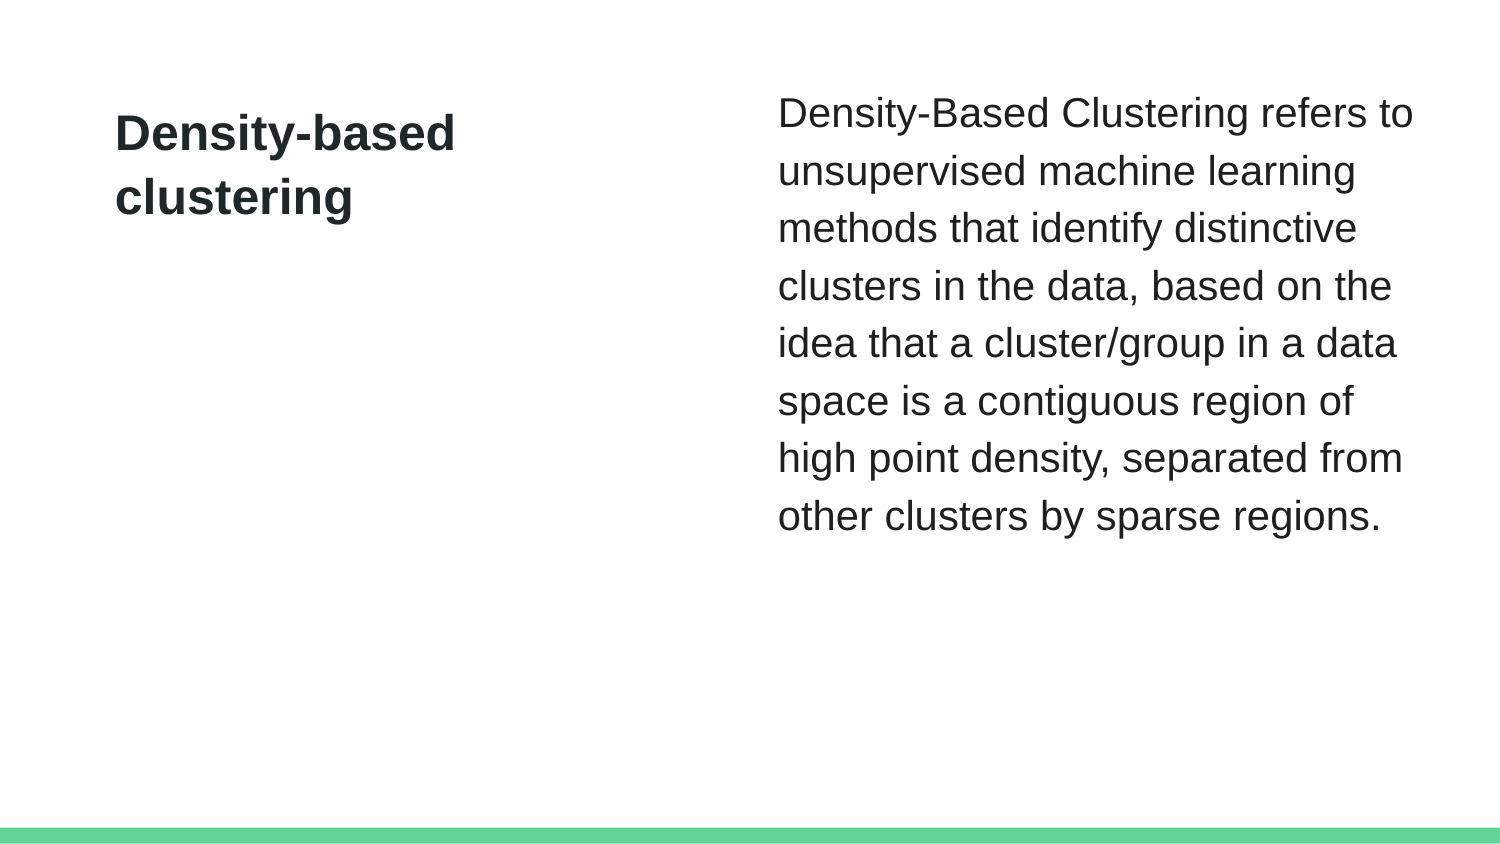

Density-Based Clustering refers to unsupervised machine learning methods that identify distinctive clusters in the data, based on the idea that a cluster/group in a data space is a contiguous region of high point density, separated from other clusters by sparse regions.

# Density-based clustering